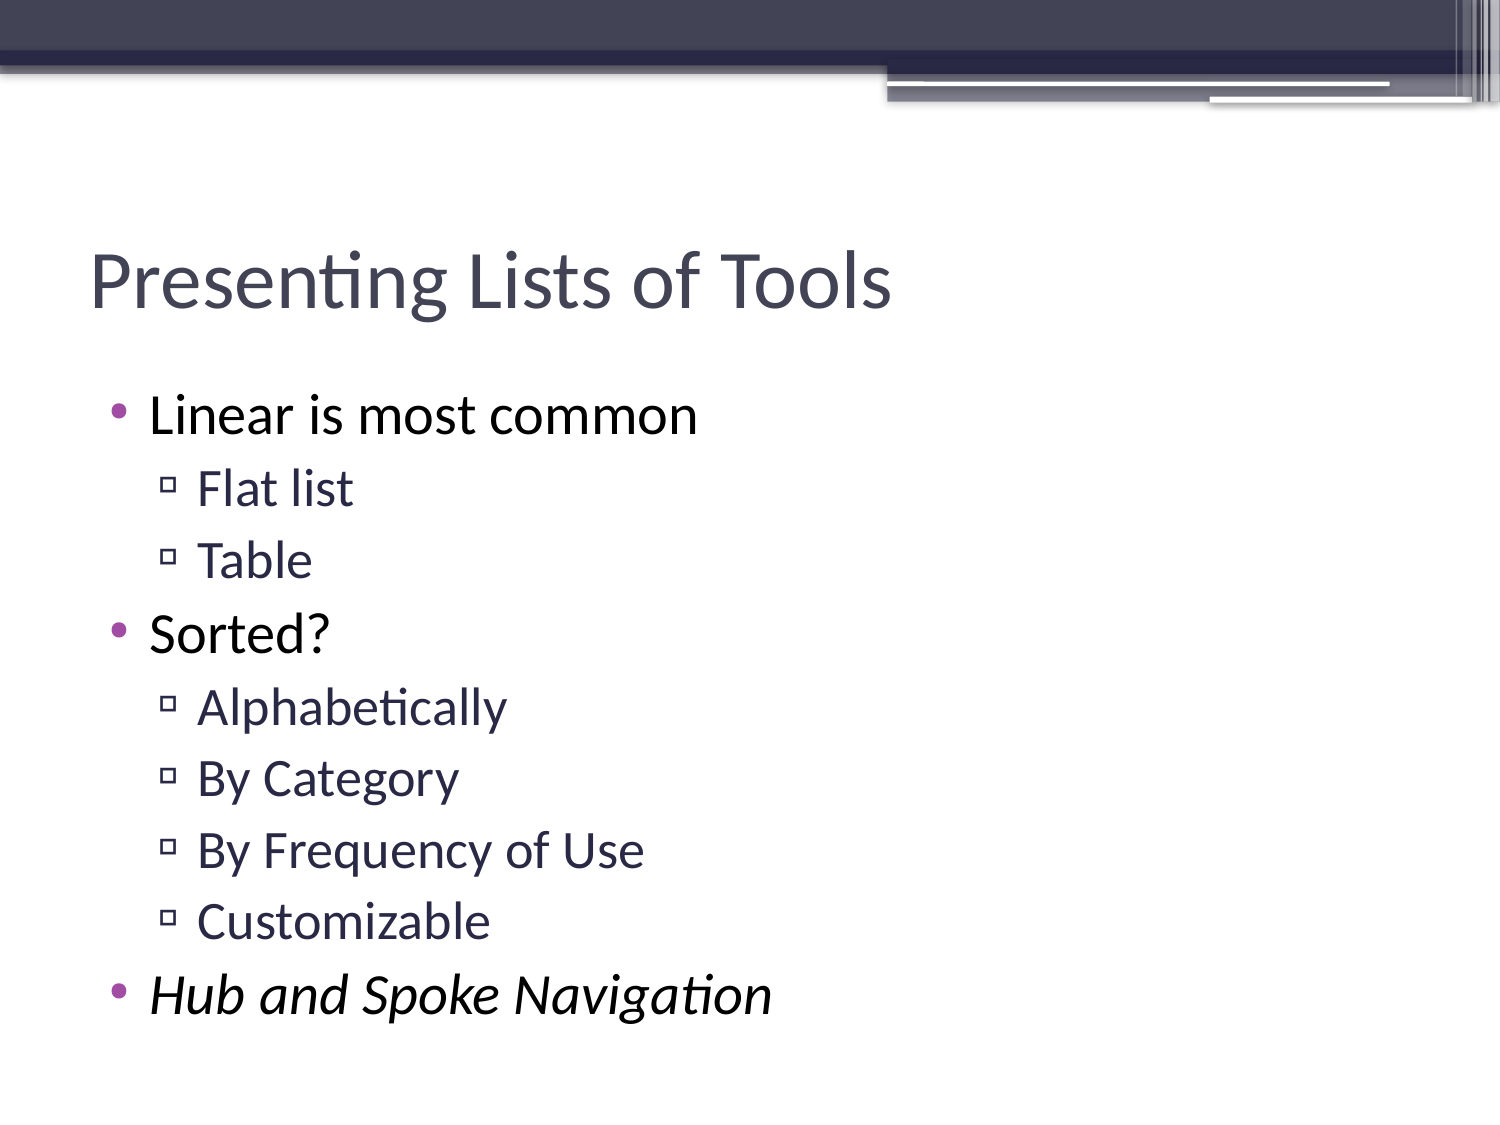

# Presenting Lists of Tools
Linear is most common
Flat list
Table
Sorted?
Alphabetically
By Category
By Frequency of Use
Customizable
Hub and Spoke Navigation